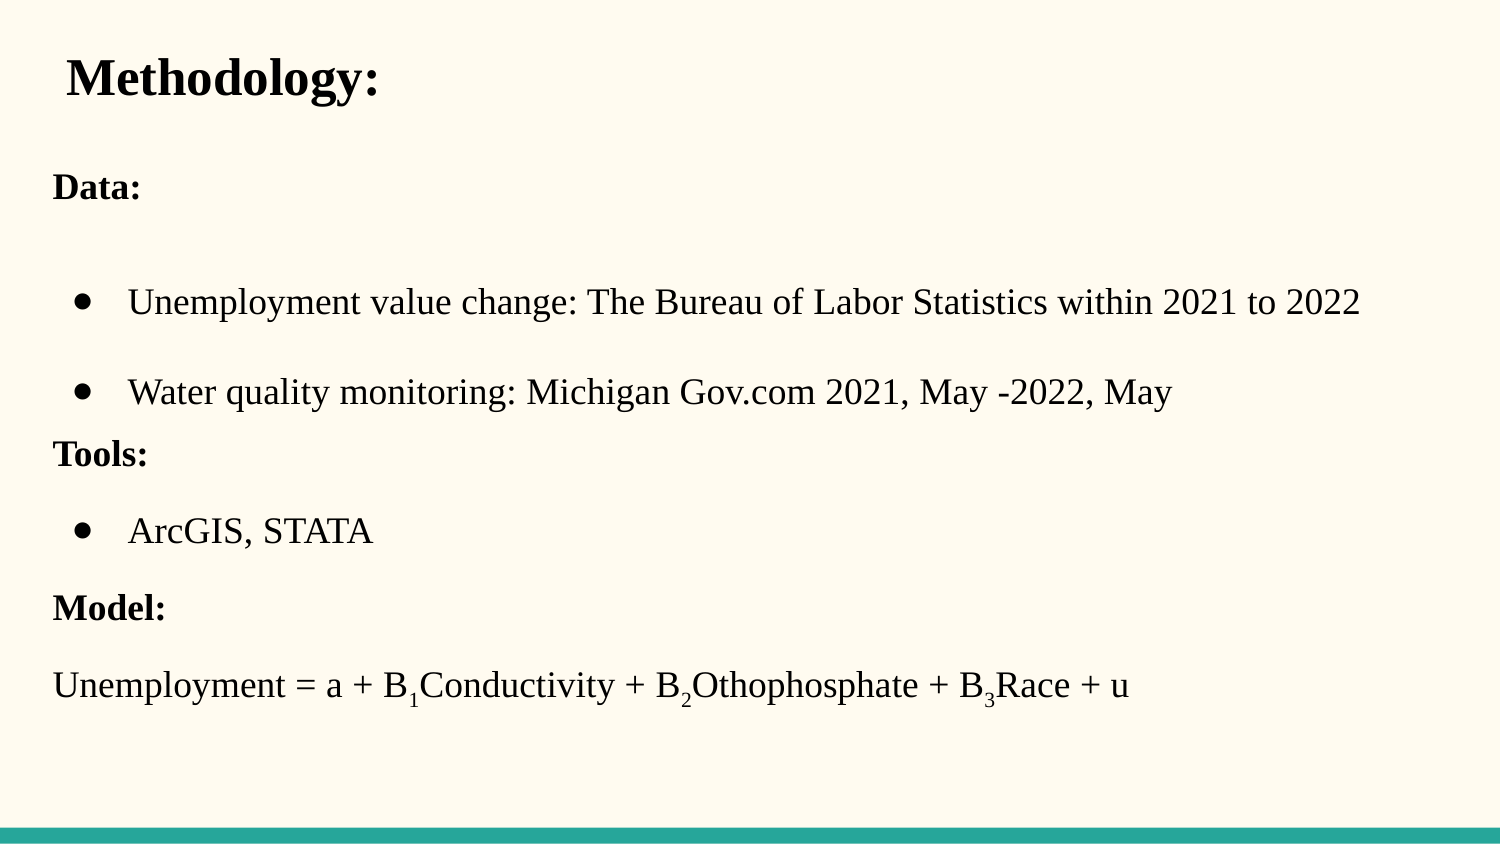

# Methodology:
Data:
Unemployment value change: The Bureau of Labor Statistics within 2021 to 2022
Water quality monitoring: Michigan Gov.com 2021, May -2022, May
Tools:
ArcGIS, STATA
Model:
Unemployment = a + B1Conductivity + B2Othophosphate + B3Race + u